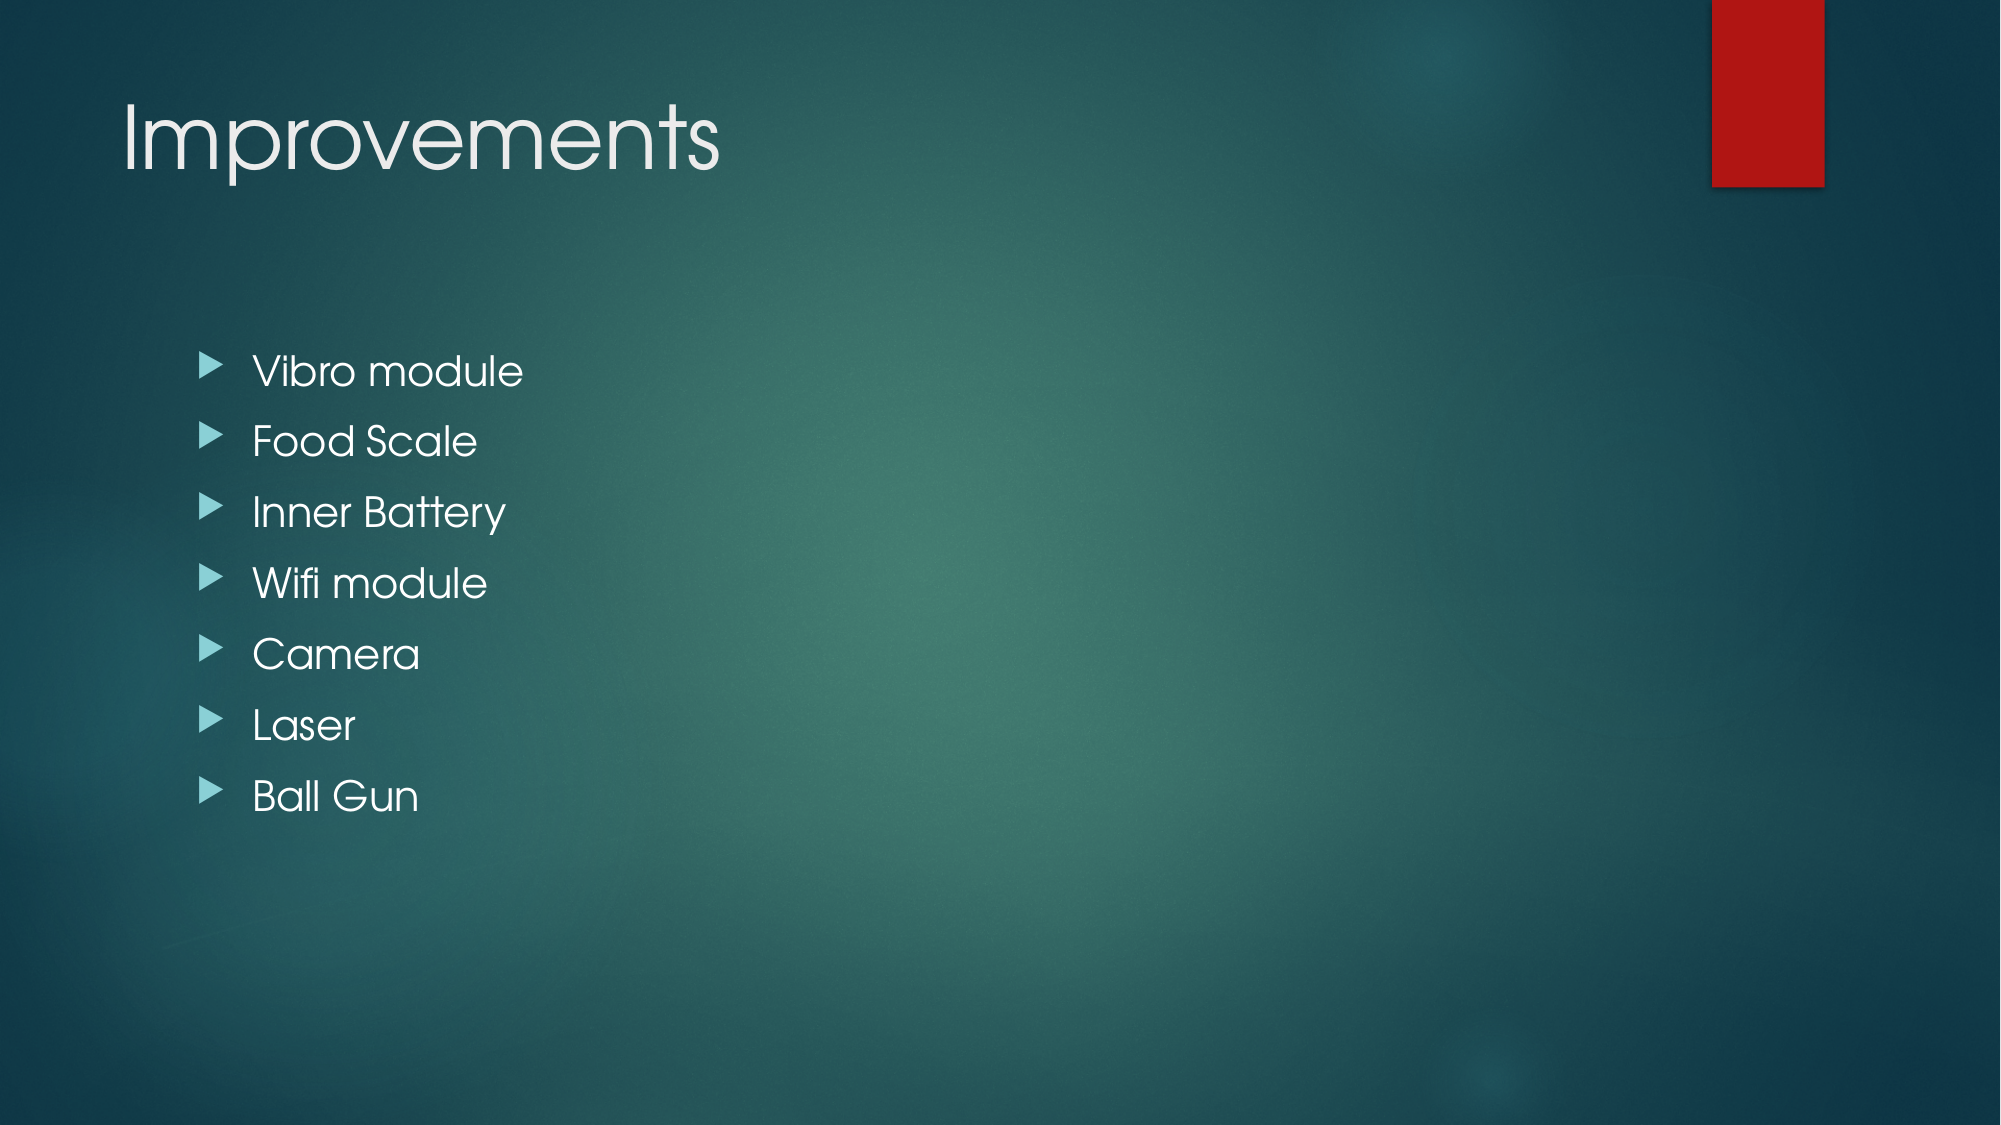

# Improvements
Vibro module
Food Scale
Inner Battery
Wifi module
Camera
Laser
Ball Gun